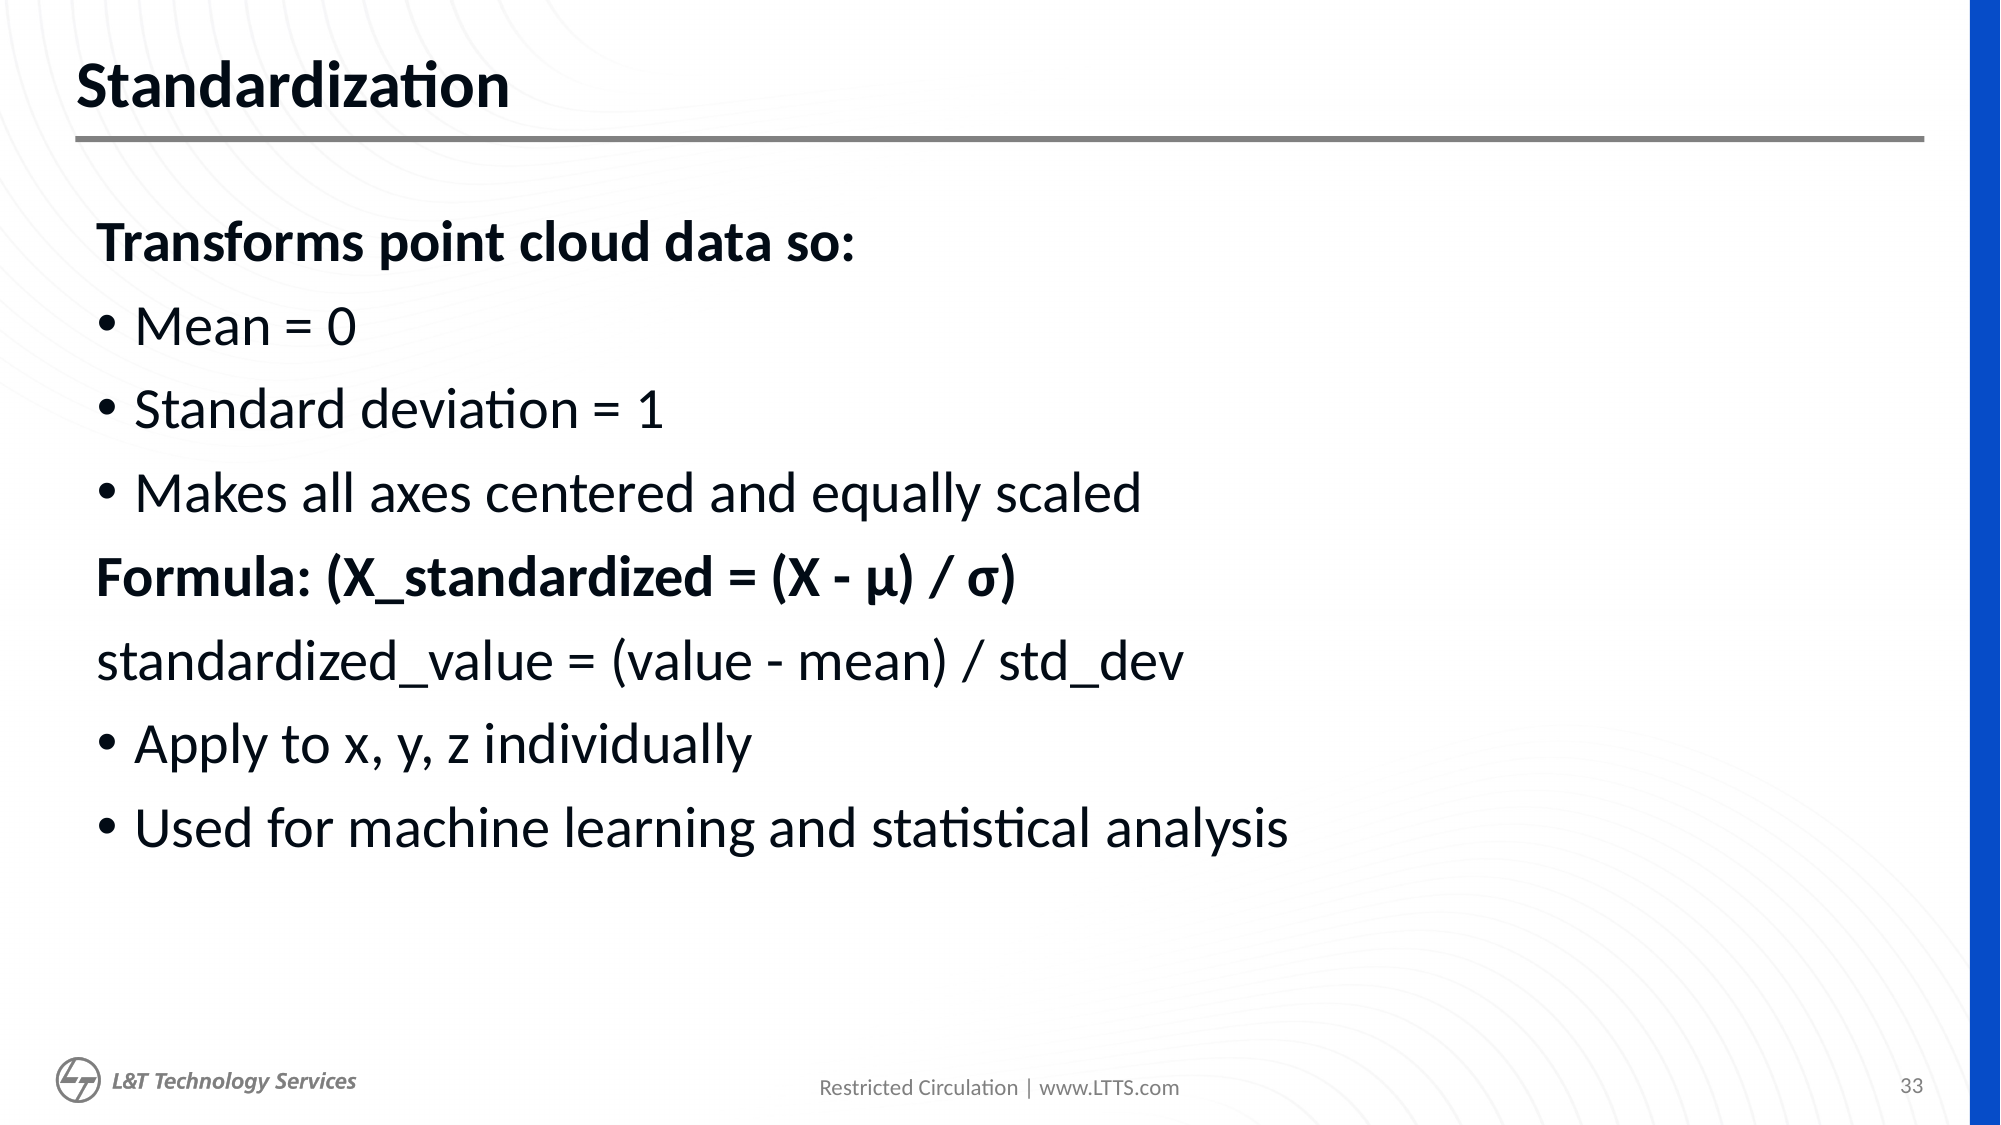

# Standardization
Transforms point cloud data so:
Mean = 0
Standard deviation = 1
Makes all axes centered and equally scaled
Formula: (X_standardized = (X - μ) / σ)
standardized_value = (value - mean) / std_dev
Apply to x, y, z individually
Used for machine learning and statistical analysis